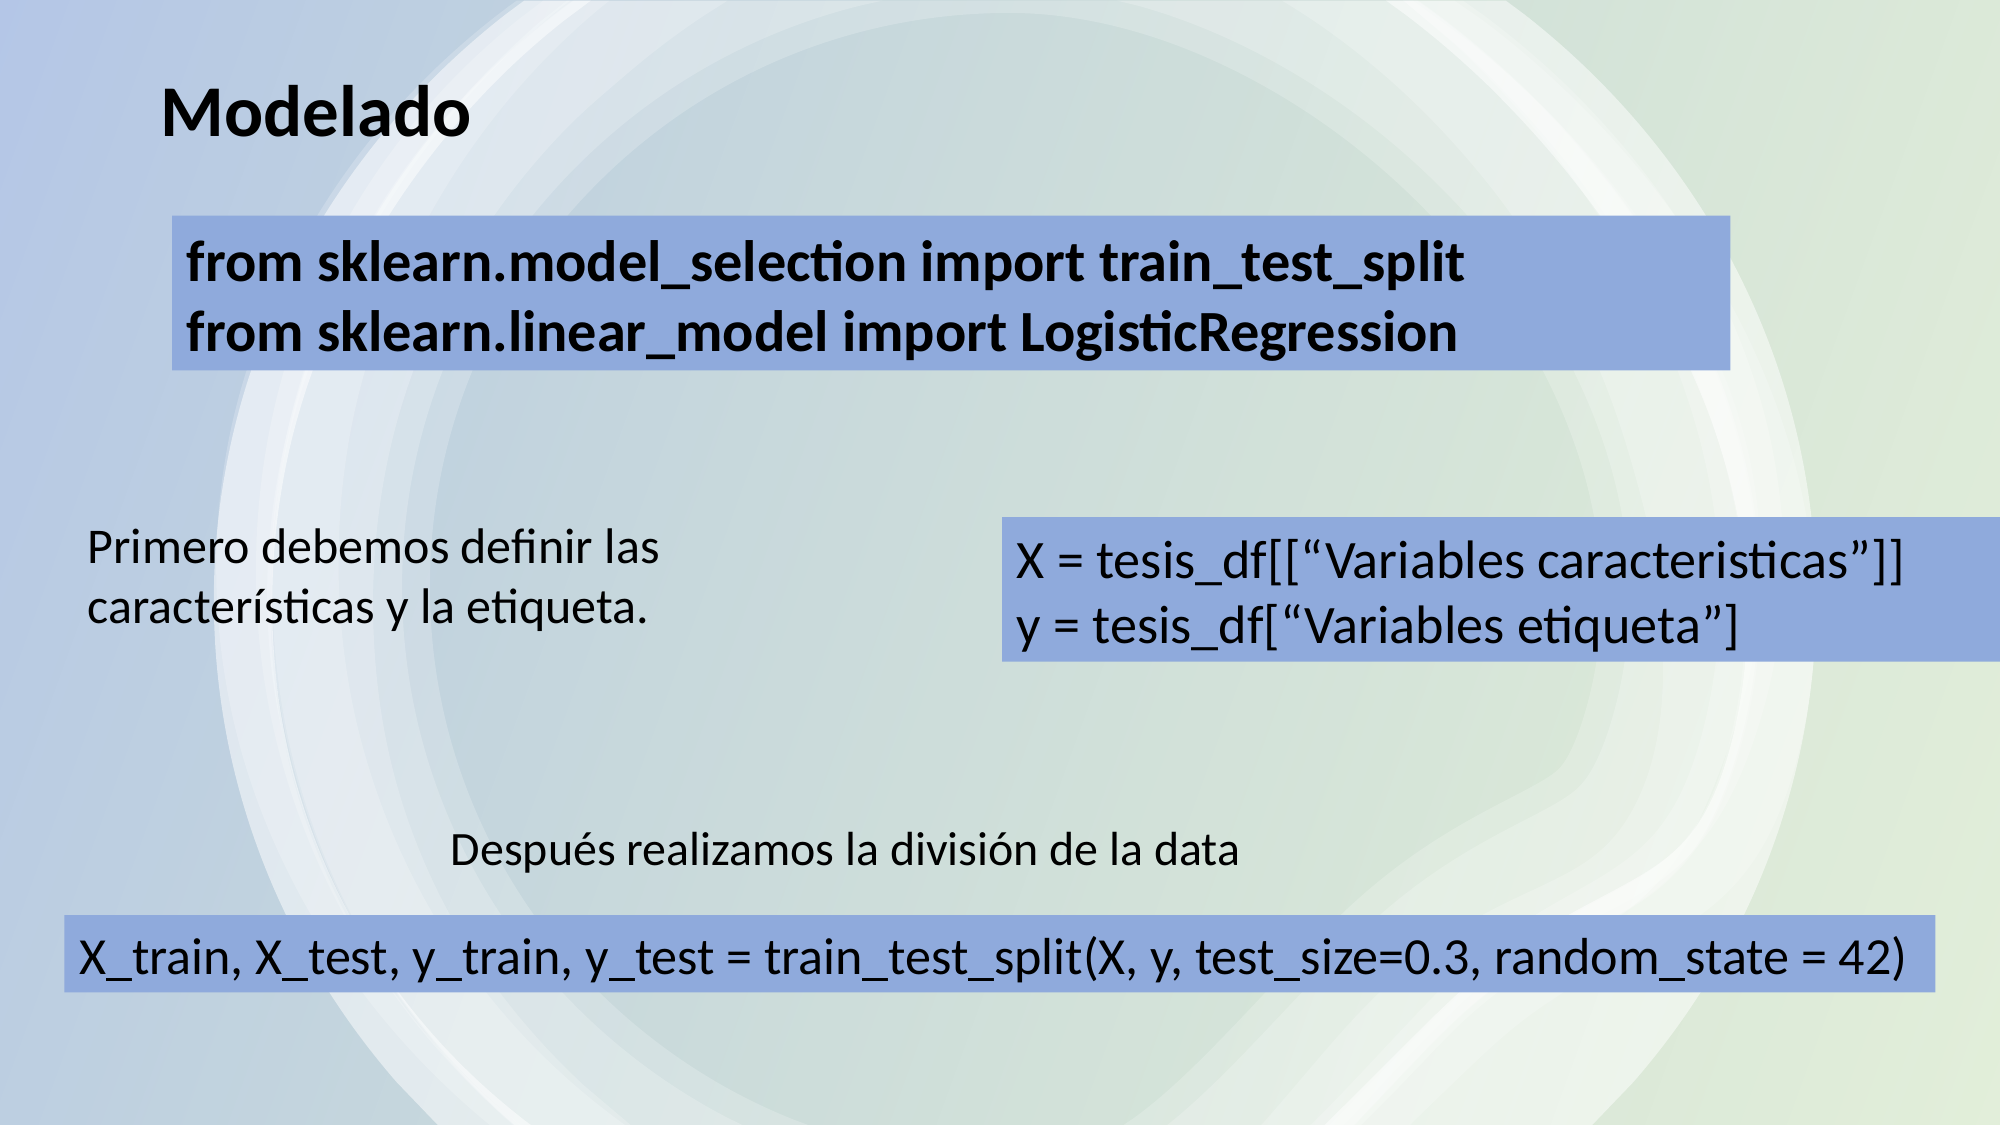

Modelado
from sklearn.model_selection import train_test_split
from sklearn.linear_model import LogisticRegression
Primero debemos definir las características y la etiqueta.
X = tesis_df[[“Variables caracteristicas”]]
y = tesis_df[“Variables etiqueta”]
Después realizamos la división de la data
X_train, X_test, y_train, y_test = train_test_split(X, y, test_size=0.3, random_state = 42)